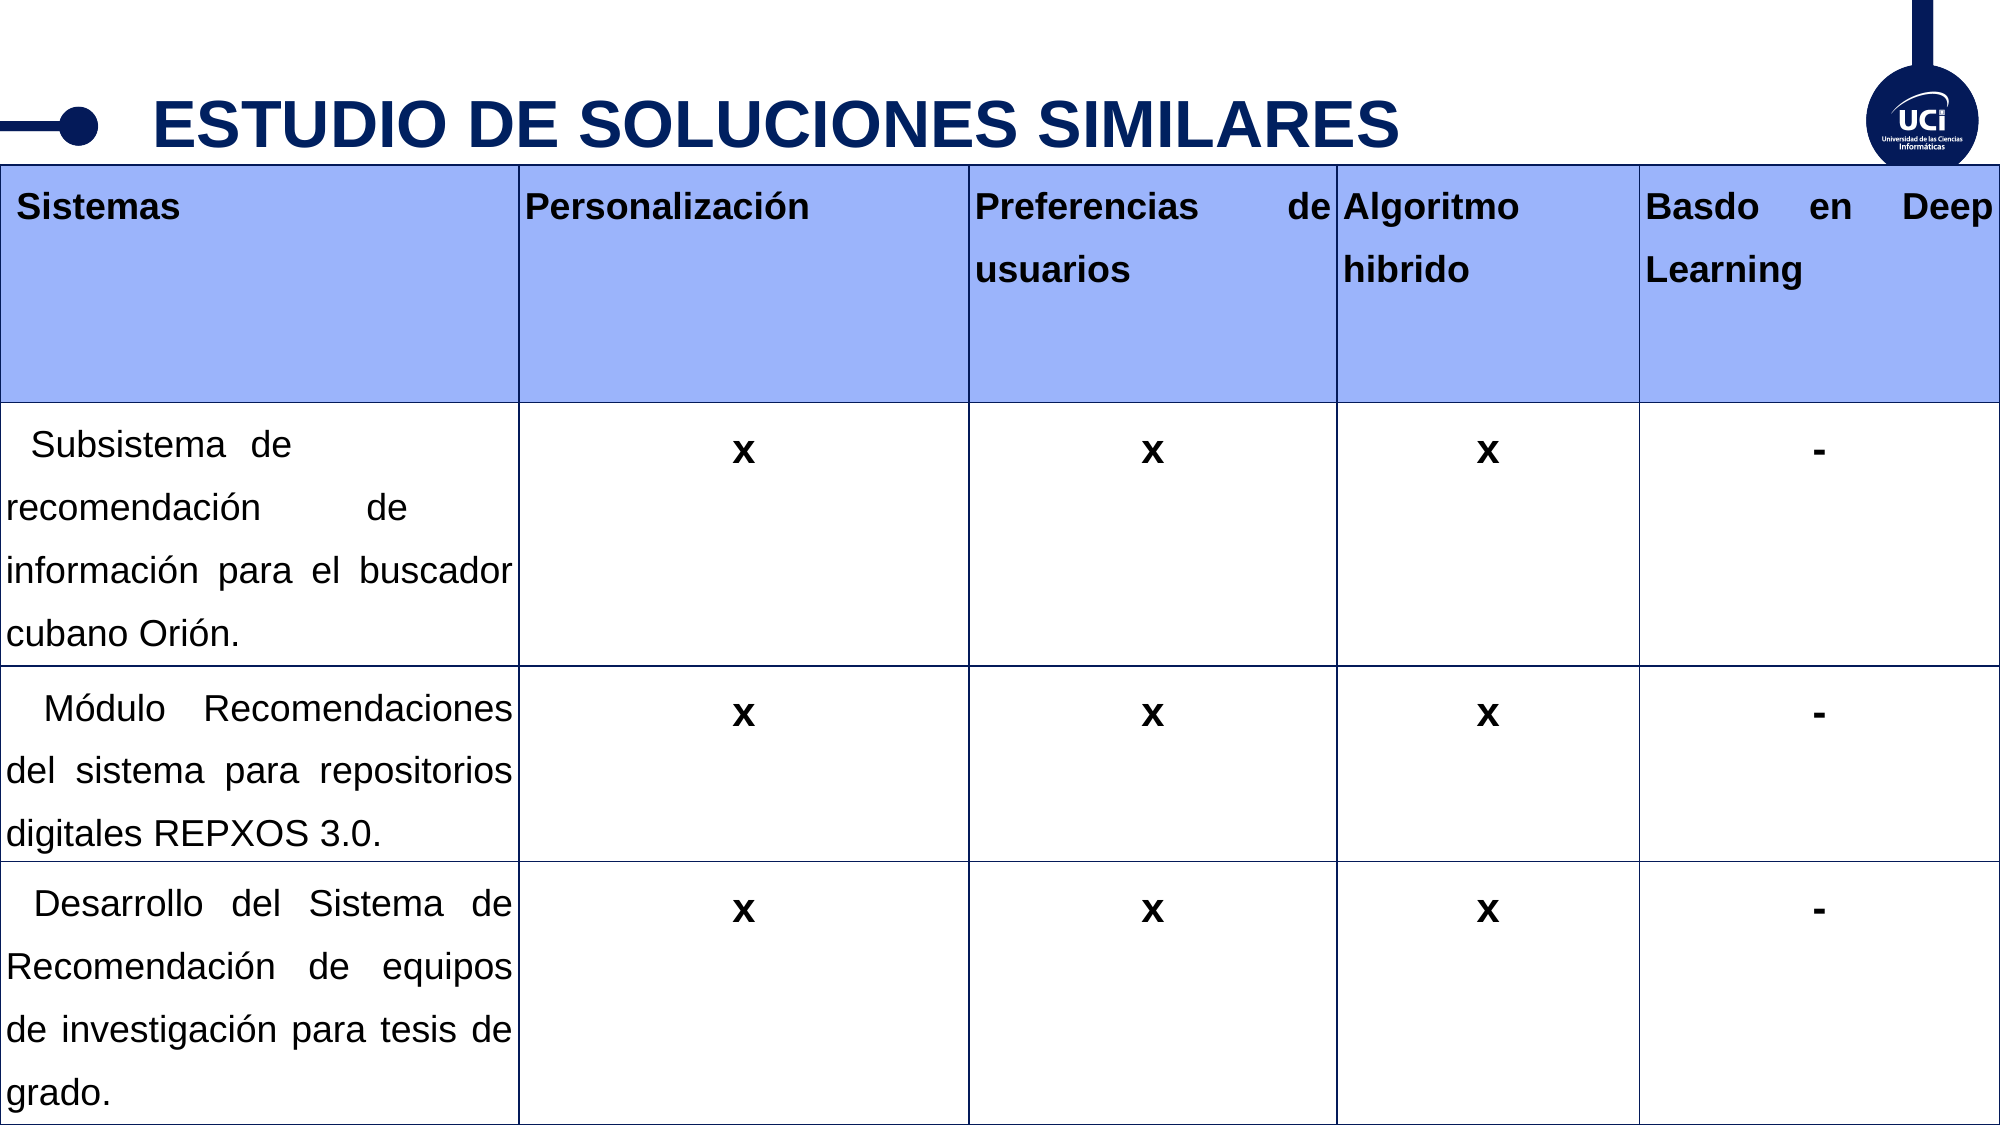

# ESTUDIO DE SOLUCIONES SIMILARES
| Sistemas | Personalización | Preferencias de usuarios | Algoritmo hibrido | Basdo en Deep Learning |
| --- | --- | --- | --- | --- |
| Subsistema de recomendación de información para el buscador cubano Orión. | x | x | x | - |
| Módulo Recomendaciones del sistema para repositorios digitales REPXOS 3.0. | x | x | x | - |
| Desarrollo del Sistema de Recomendación de equipos de investigación para tesis de grado. | x | x | x | - |